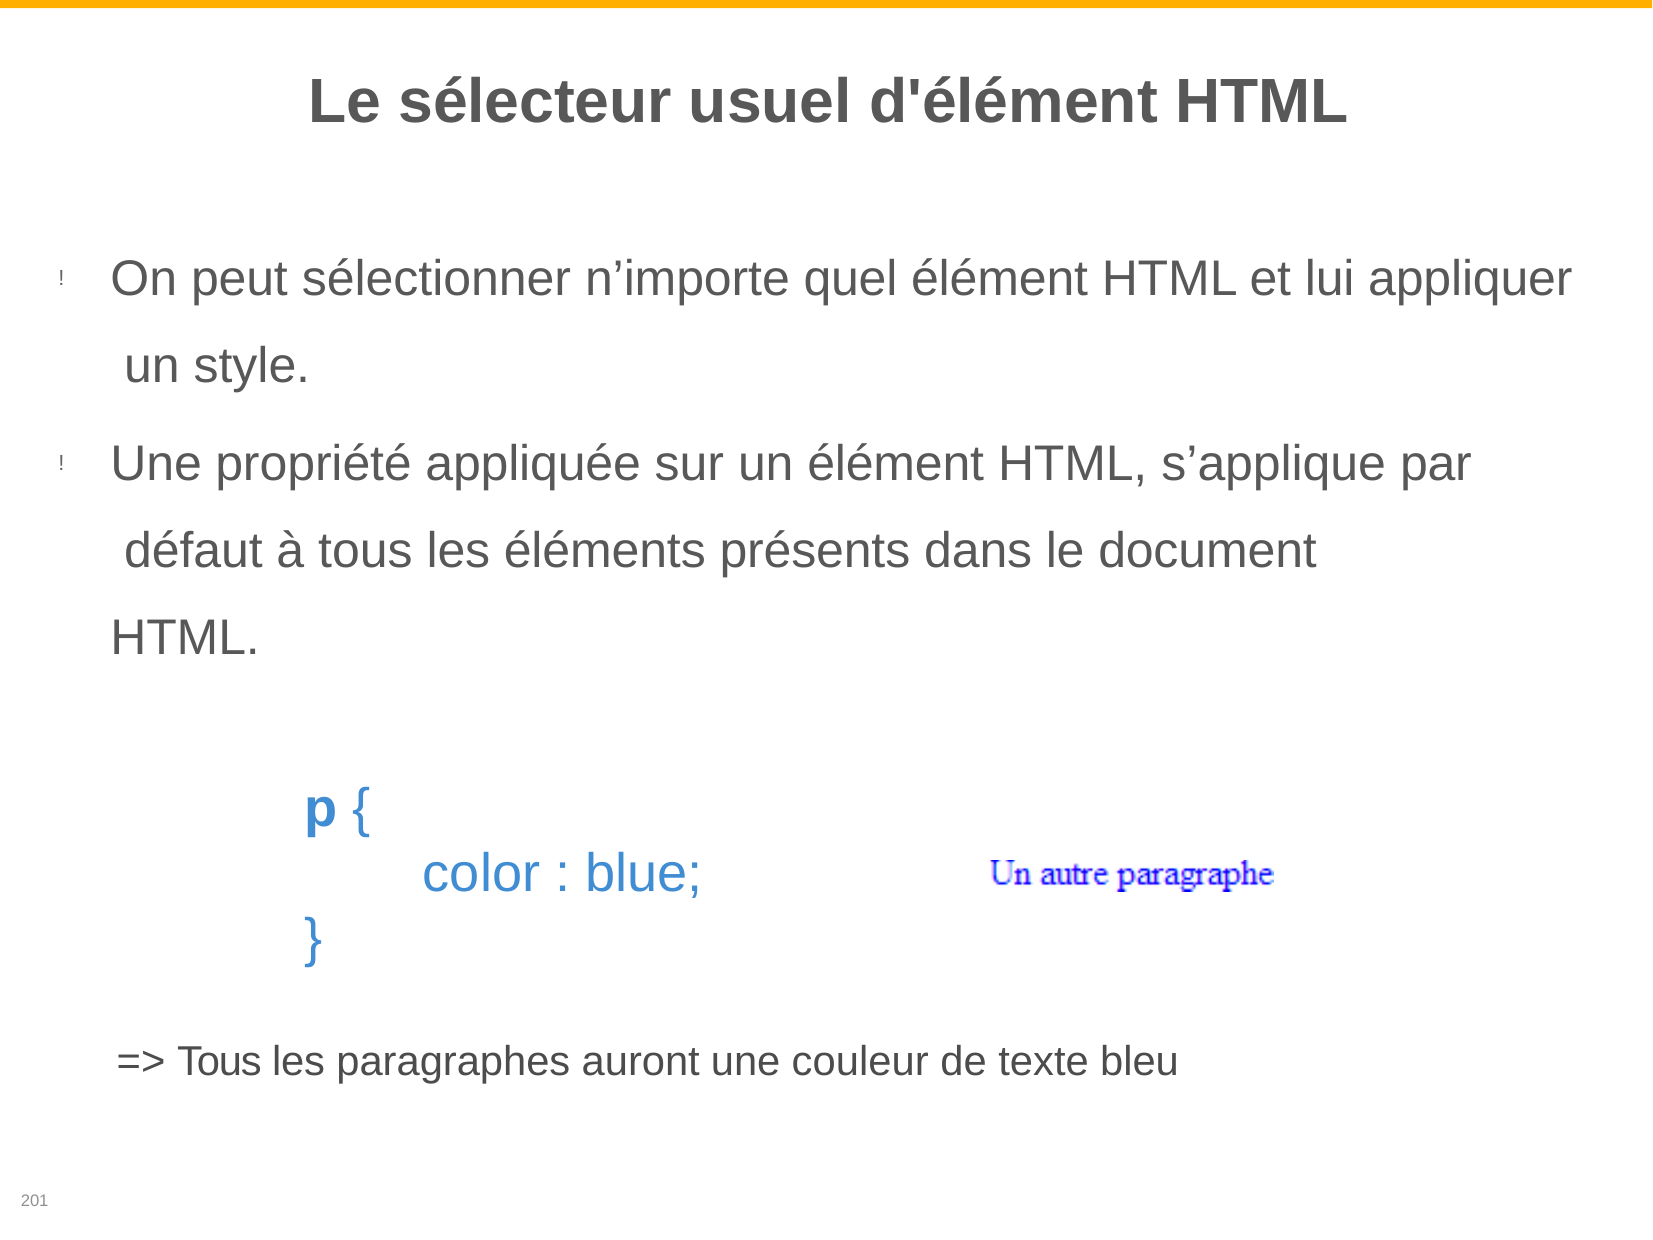

# Le sélecteur usuel d'élément HTML
On peut sélectionner n’importe quel élément HTML et lui appliquer  un style.
!
Une propriété appliquée sur un élément HTML, s’applique par  défaut à tous les éléments présents dans le document HTML.
!
p {
color : blue;
}

=> Tous les paragraphes auront une couleur de texte bleu

201